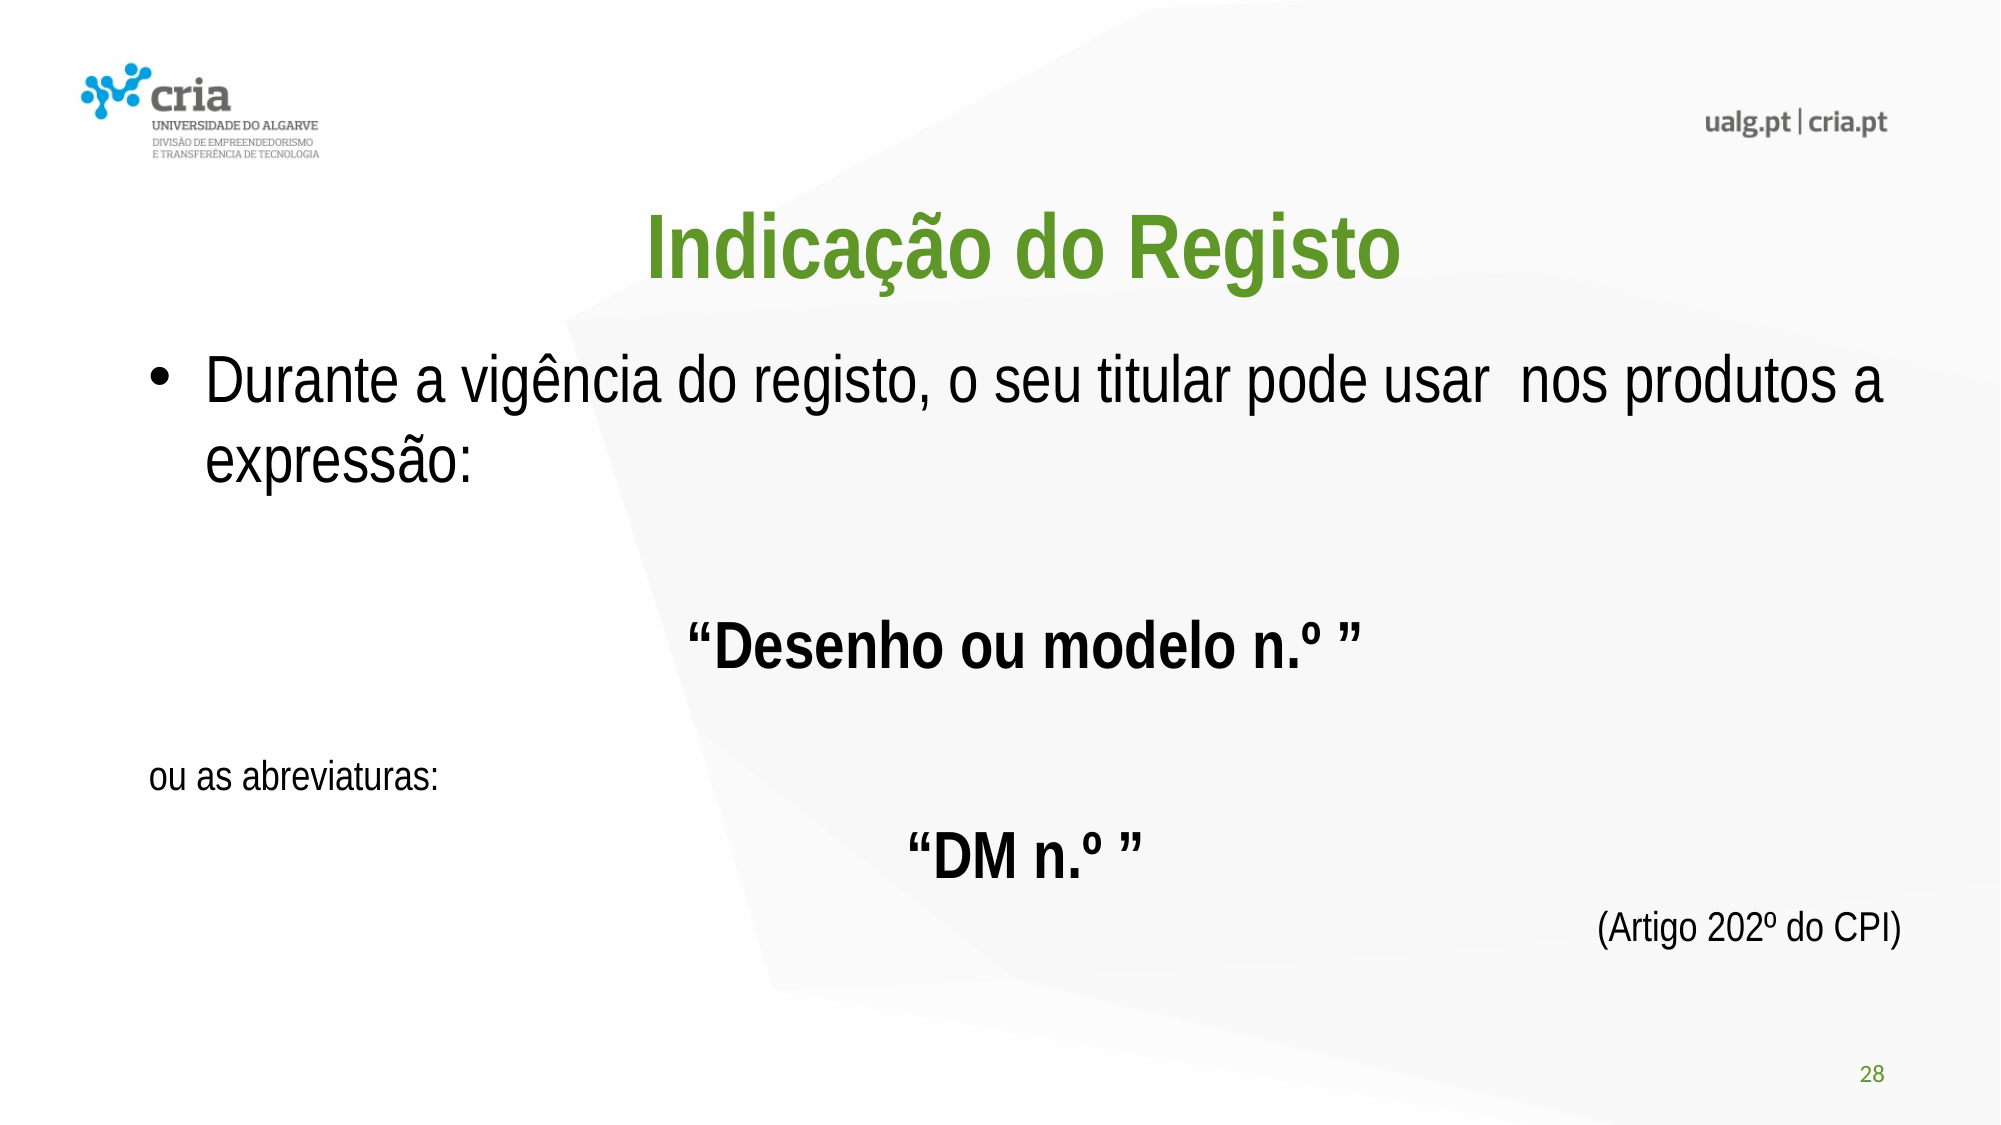

Indicação do Registo
Durante a vigência do registo, o seu titular pode usar  nos produtos a expressão:

“Desenho ou modelo n.º ”

ou as abreviaturas:
“DM n.º ”
(Artigo 202º do CPI)

28